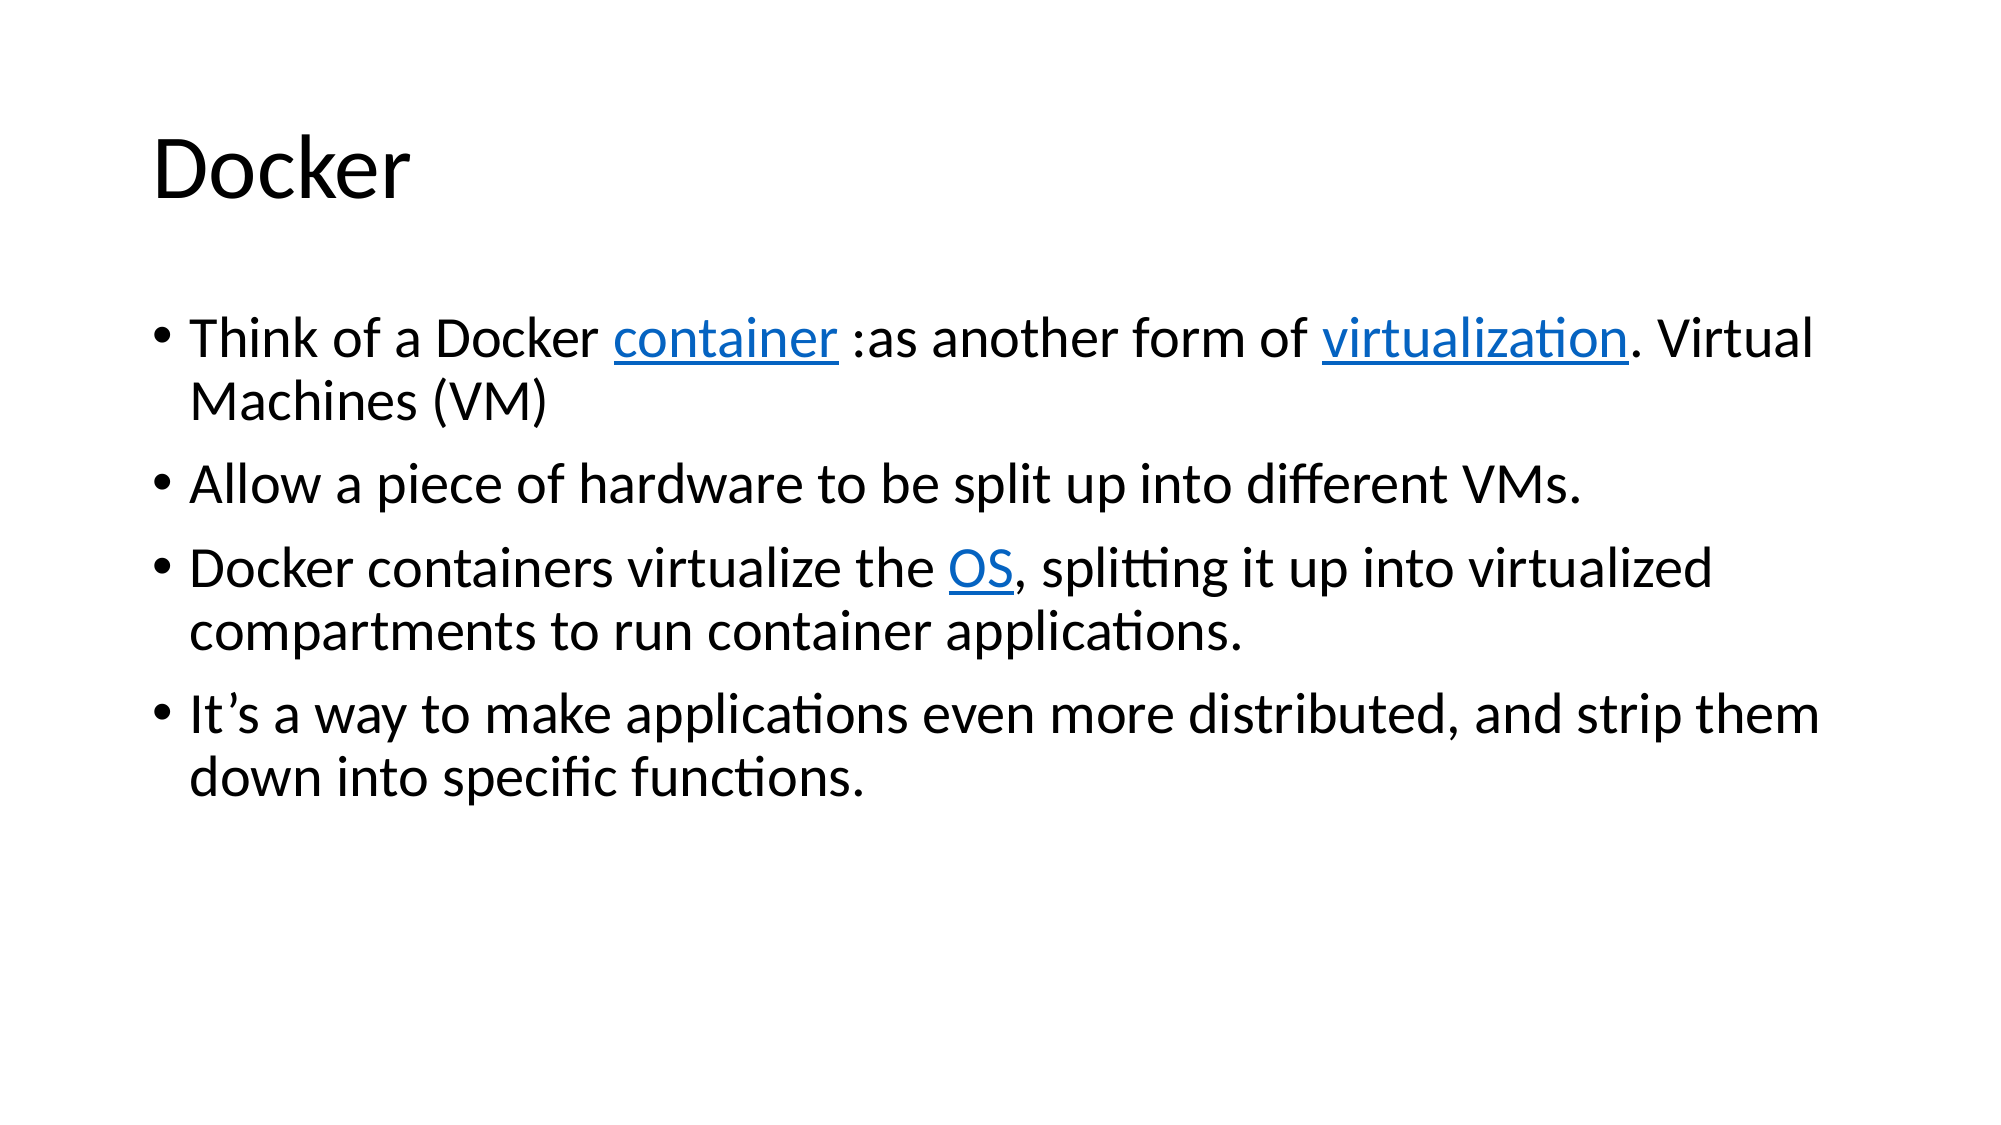

# Docker
Think of a Docker container :as another form of virtualization. Virtual Machines (VM)
Allow a piece of hardware to be split up into different VMs.
Docker containers virtualize the OS, splitting it up into virtualized compartments to run container applications.
It’s a way to make applications even more distributed, and strip them down into specific functions.